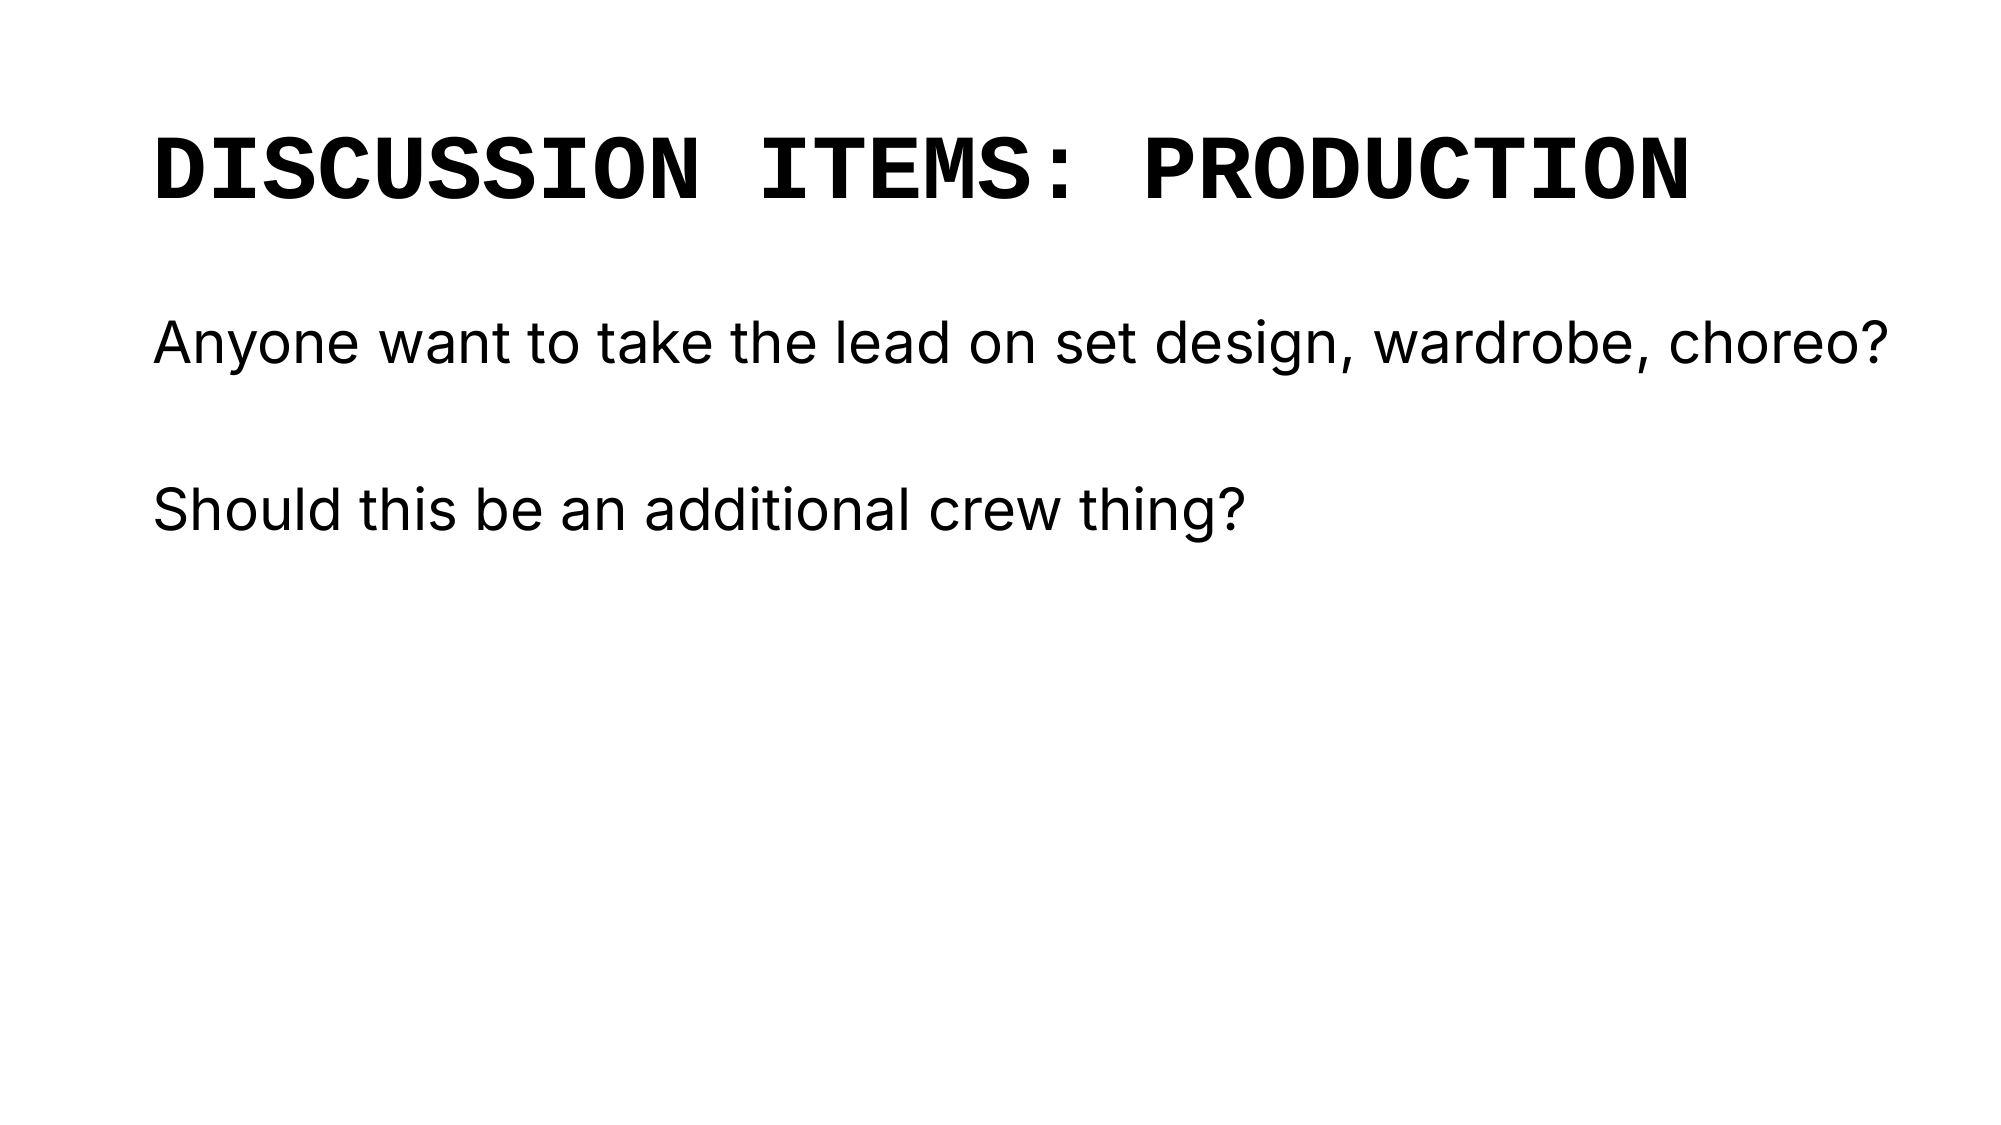

# DISCUSSION ITEMS: PRODUCTION
Anyone want to take the lead on set design, wardrobe, choreo?

Should this be an additional crew thing?